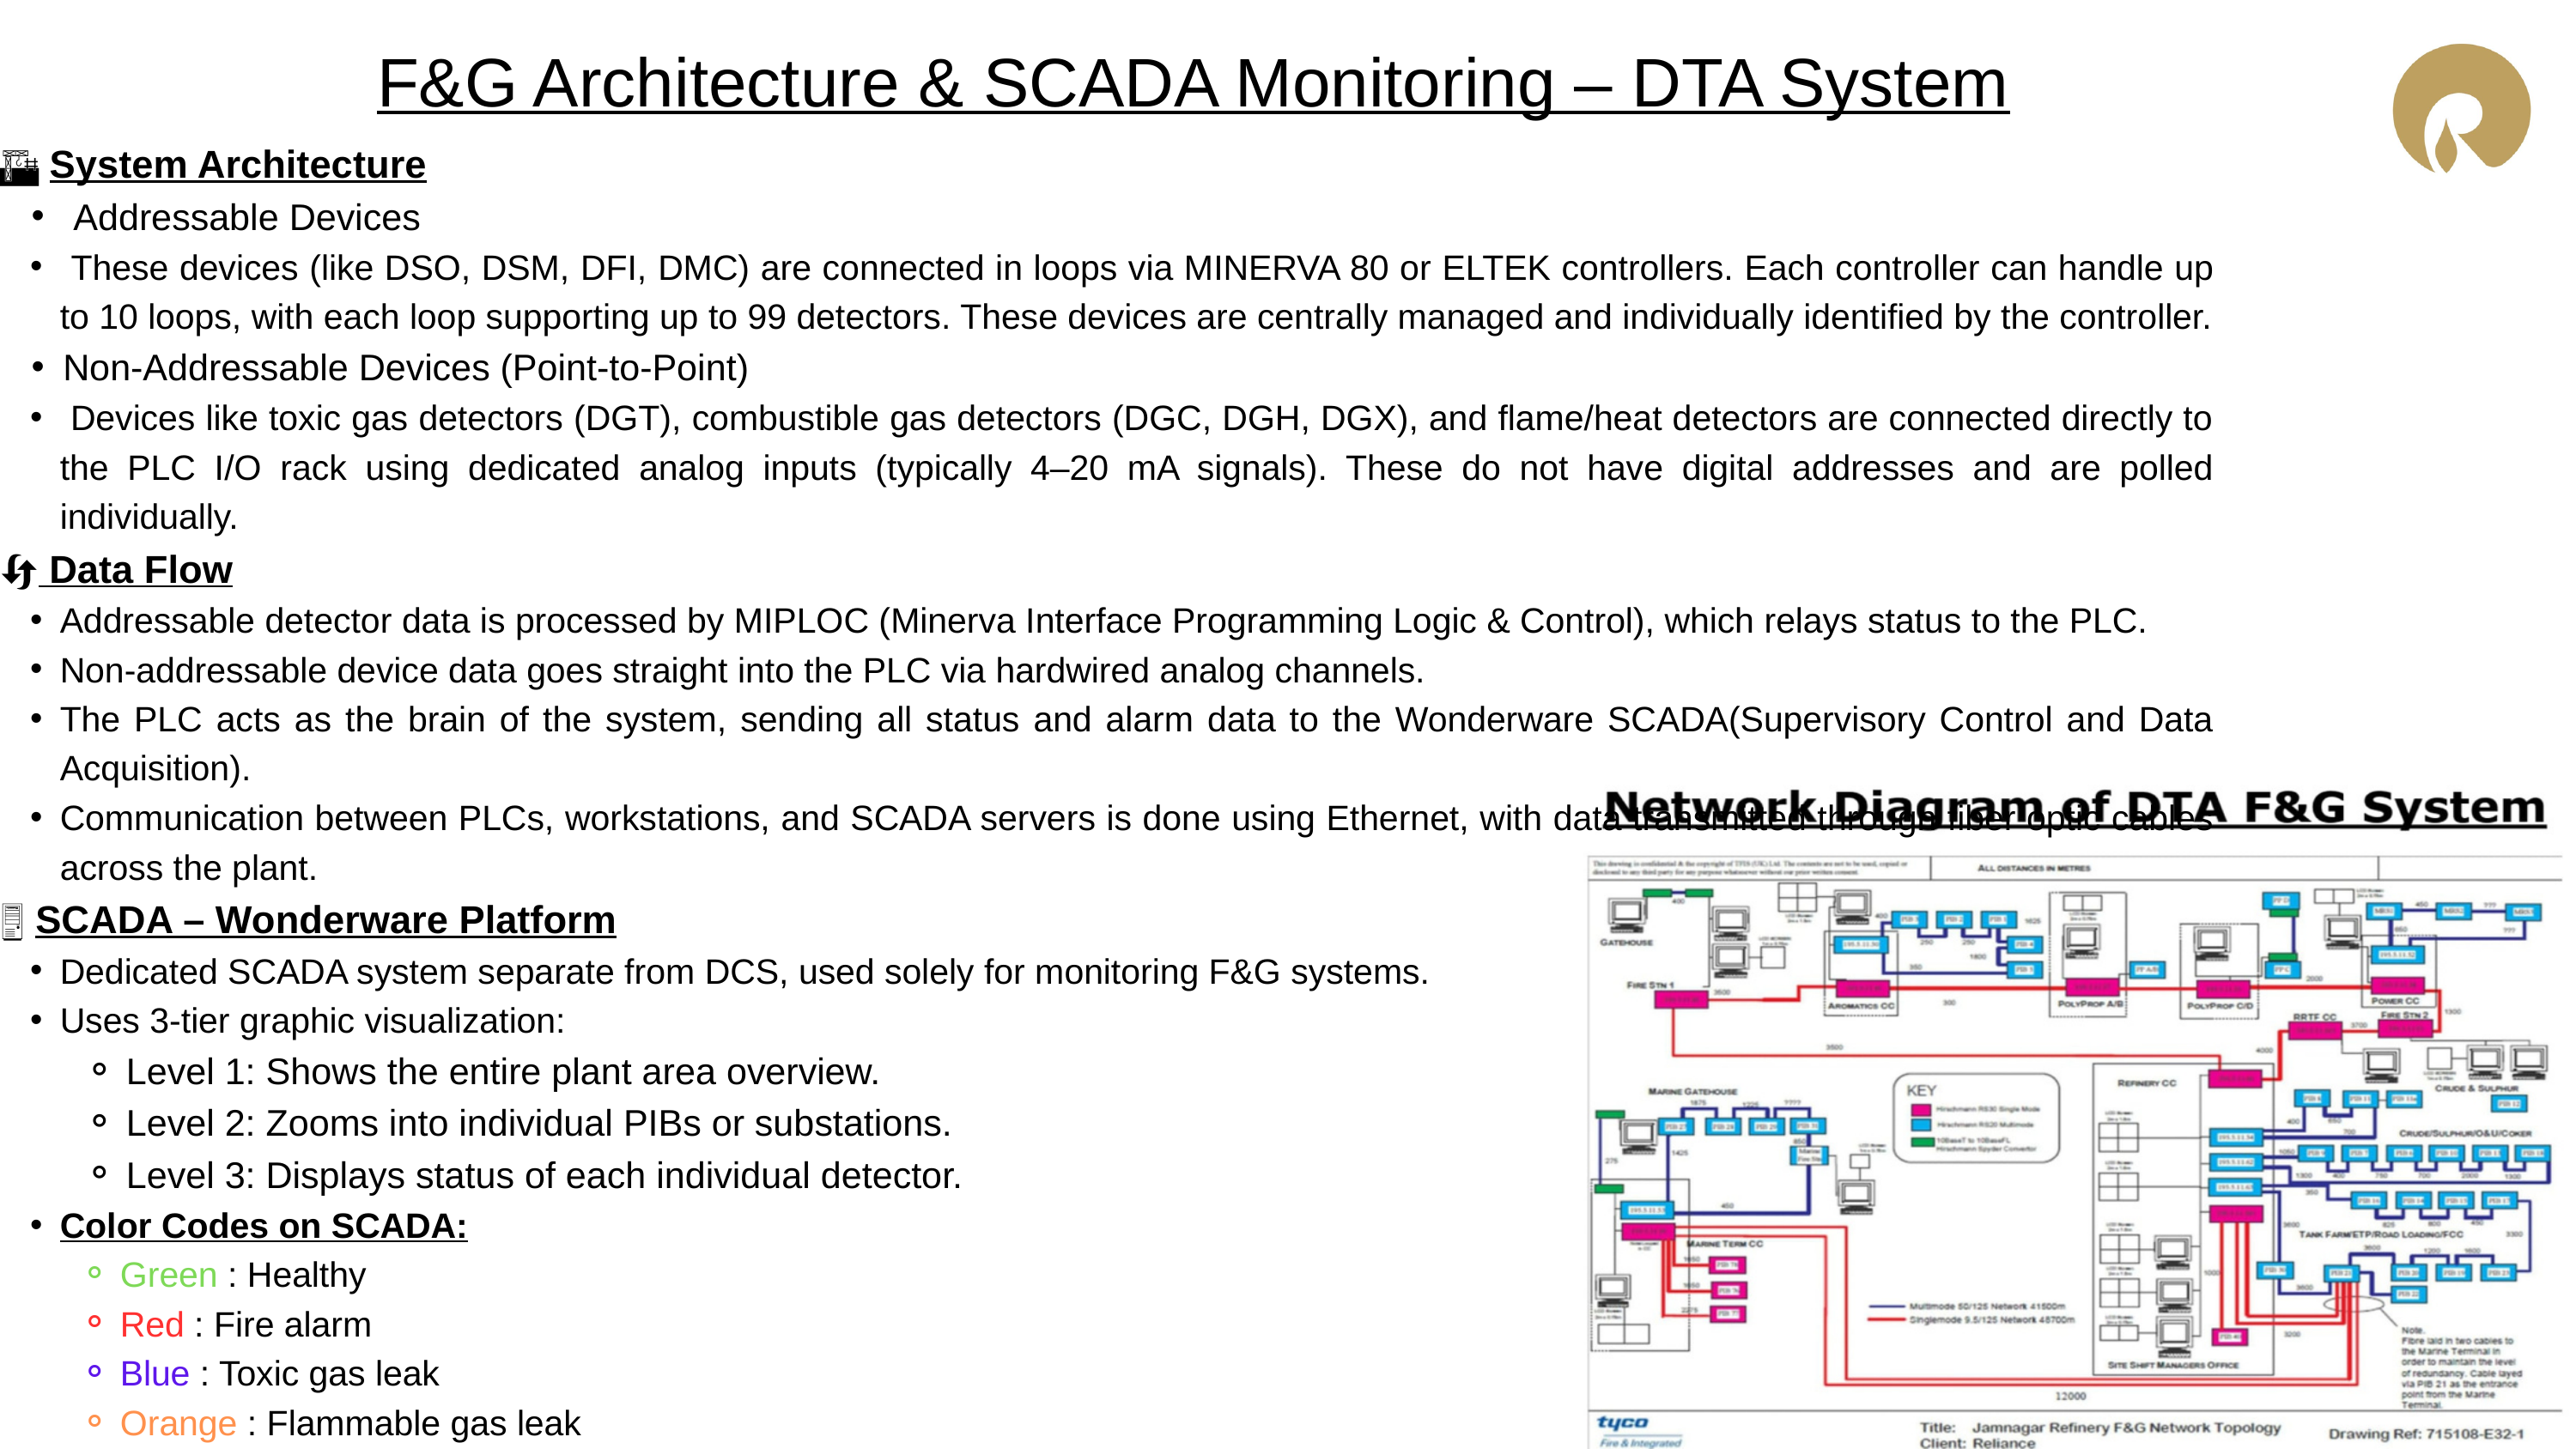

F&G Architecture & SCADA Monitoring – DTA System

🏗 System Architecture
 Addressable Devices
 These devices (like DSO, DSM, DFI, DMC) are connected in loops via MINERVA 80 or ELTEK controllers. Each controller can handle up to 10 loops, with each loop supporting up to 99 detectors. These devices are centrally managed and individually identified by the controller.
Non-Addressable Devices (Point-to-Point)
 Devices like toxic gas detectors (DGT), combustible gas detectors (DGC, DGH, DGX), and flame/heat detectors are connected directly to the PLC I/O rack using dedicated analog inputs (typically 4–20 mA signals). These do not have digital addresses and are polled individually.
🔄 Data Flow
Addressable detector data is processed by MIPLOC (Minerva Interface Programming Logic & Control), which relays status to the PLC.
Non-addressable device data goes straight into the PLC via hardwired analog channels.
The PLC acts as the brain of the system, sending all status and alarm data to the Wonderware SCADA(Supervisory Control and Data Acquisition).
Communication between PLCs, workstations, and SCADA servers is done using Ethernet, with data transmitted through fiber optic cables across the plant.
🖥 SCADA – Wonderware Platform
Dedicated SCADA system separate from DCS, used solely for monitoring F&G systems.
Uses 3-tier graphic visualization:
Level 1: Shows the entire plant area overview.
Level 2: Zooms into individual PIBs or substations.
Level 3: Displays status of each individual detector.
Color Codes on SCADA:
Green : Healthy
Red : Fire alarm
Blue : Toxic gas leak
Orange : Flammable gas leak
Yellow : Fault
White/Grey with Pink box : Not commissioned or disabled